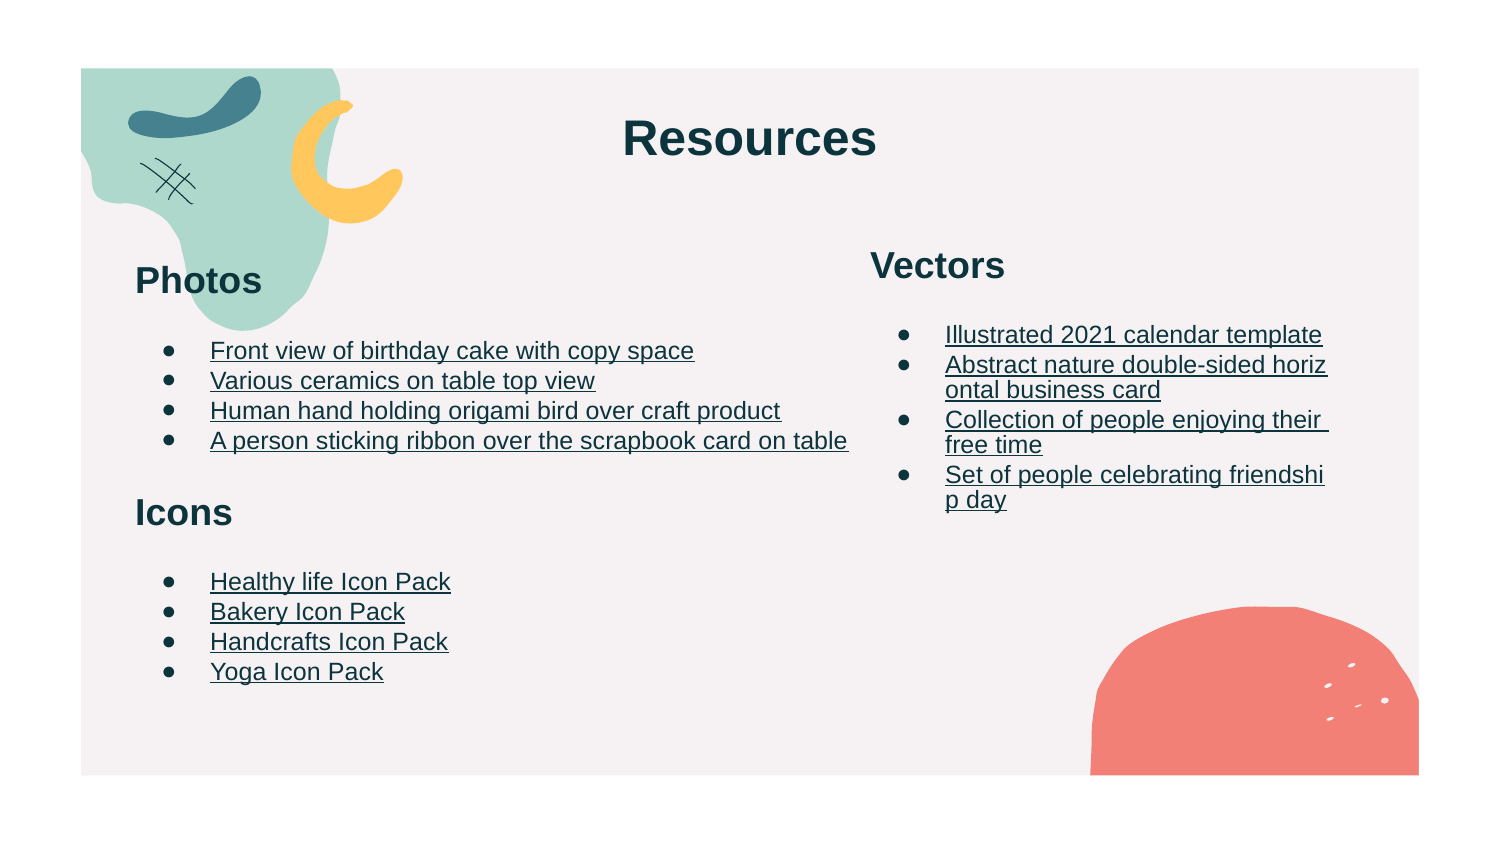

# Resources
Photos
Front view of birthday cake with copy space
Various ceramics on table top view
Human hand holding origami bird over craft product
A person sticking ribbon over the scrapbook card on table
Icons
Healthy life Icon Pack
Bakery Icon Pack
Handcrafts Icon Pack
Yoga Icon Pack
Vectors
Illustrated 2021 calendar template
Abstract nature double-sided horizontal business card
Collection of people enjoying their free time
Set of people celebrating friendship day